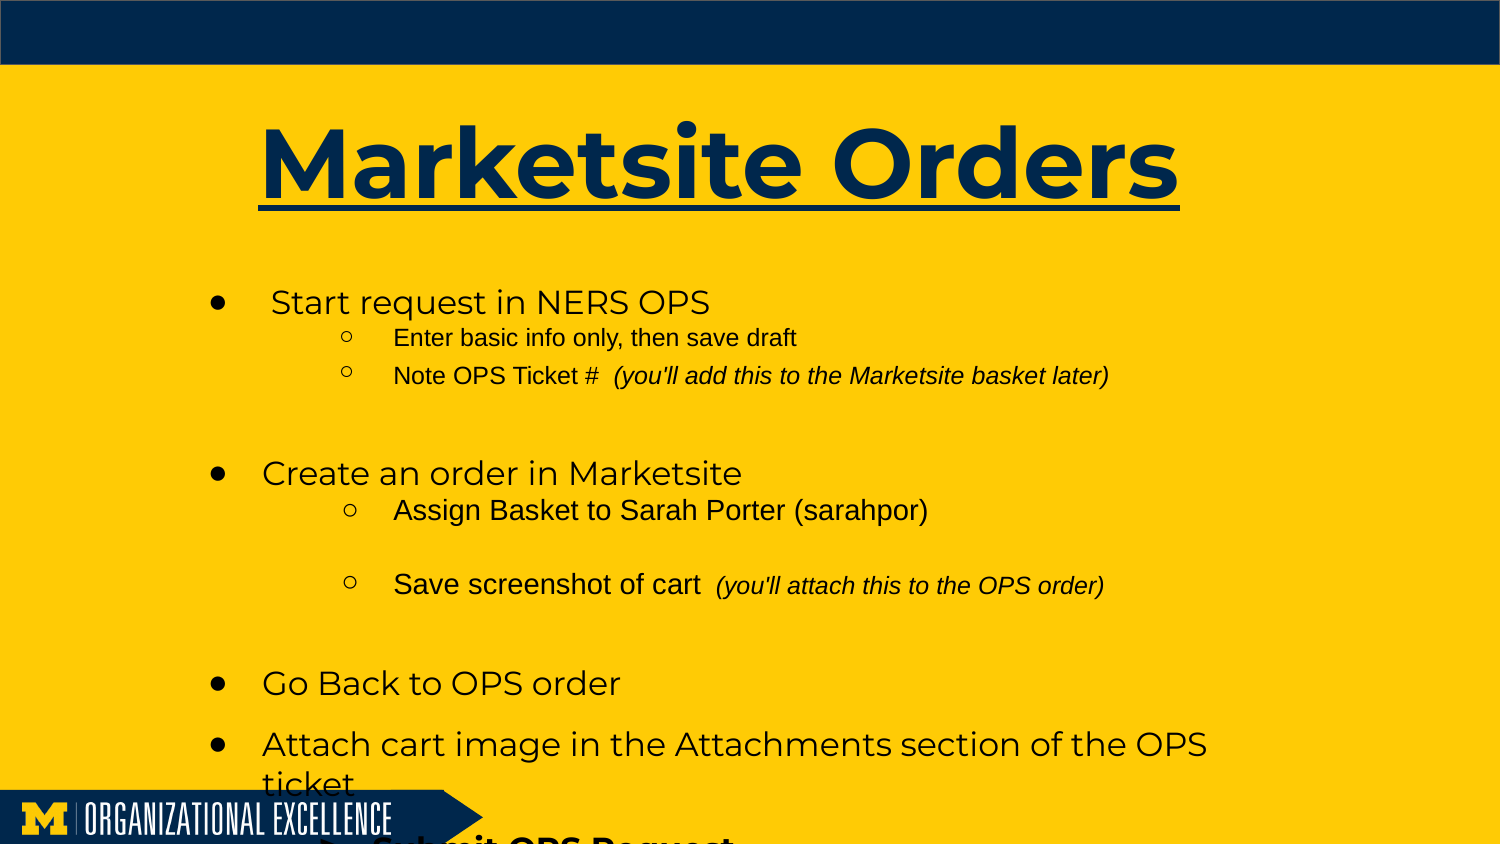

# Marketsite Orders

 Start request in NERS OPS
Enter basic info only, then save draft
Note OPS Ticket #  (you'll add this to the Marketsite basket later)
Create an order in Marketsite
Assign Basket to Sarah Porter (sarahpor)
Save screenshot of cart  (you'll attach this to the OPS order)
Go Back to OPS order
Attach cart image in the Attachments section of the OPS ticket
>   Submit OPS Request